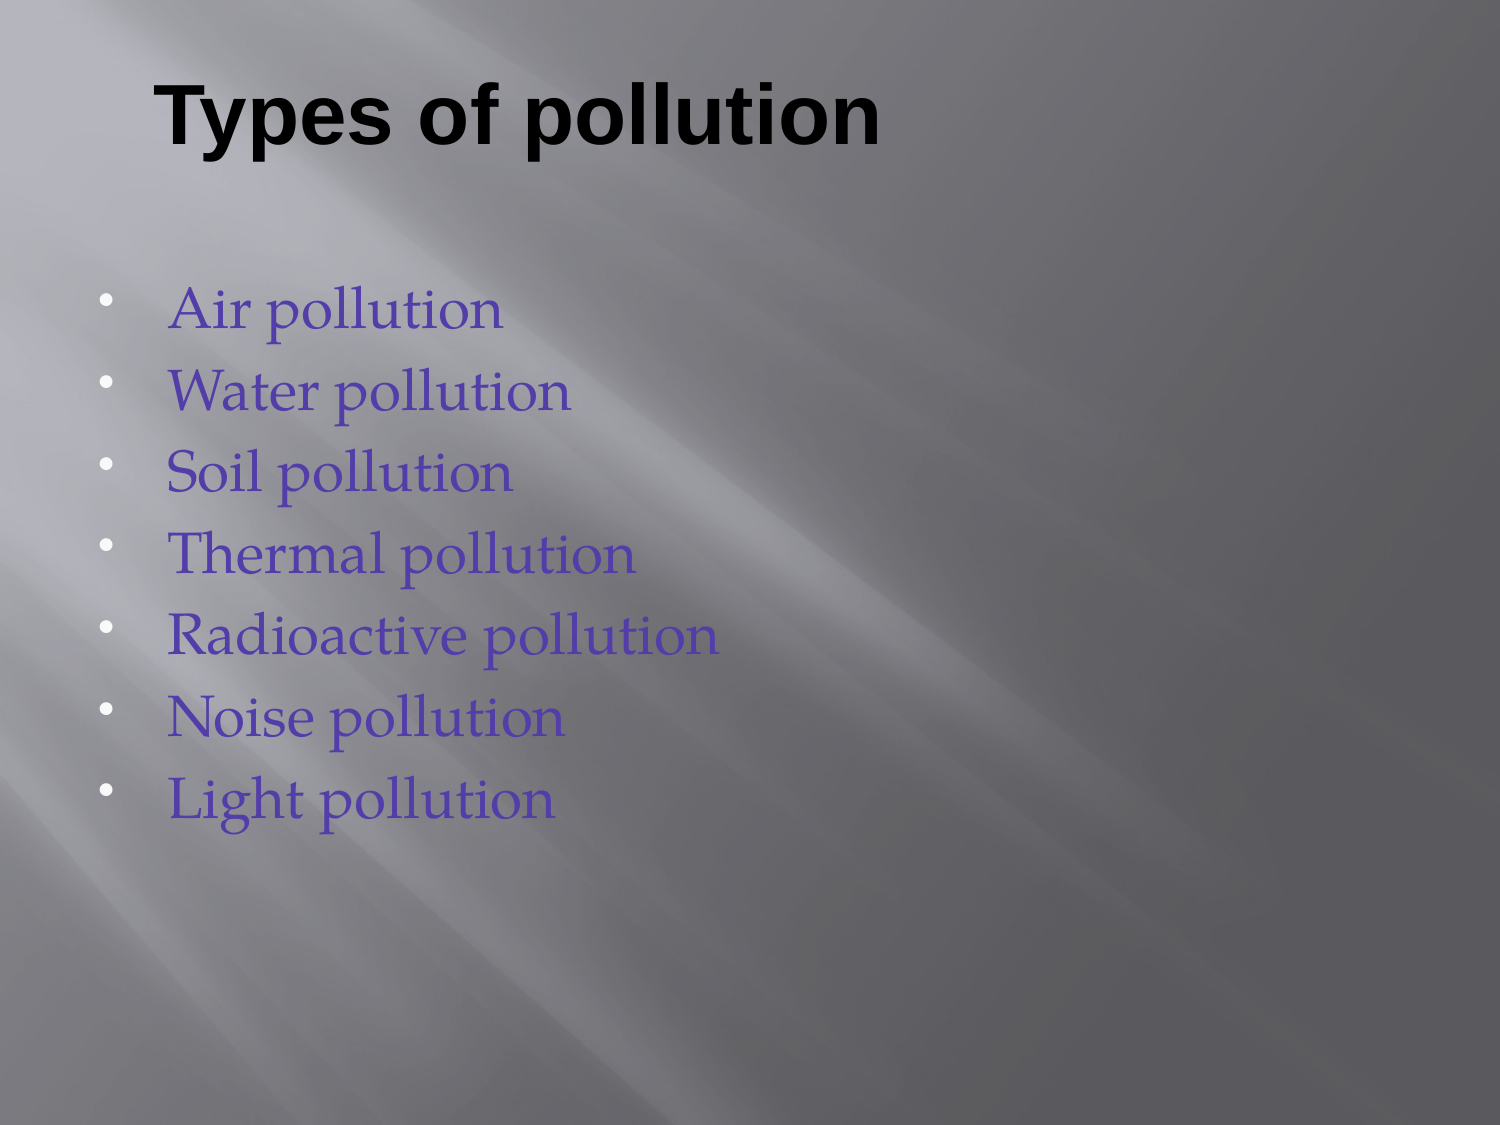

# Types of pollution
Air pollution
Water pollution
Soil pollution
Thermal pollution
Radioactive pollution
Noise pollution
Light pollution